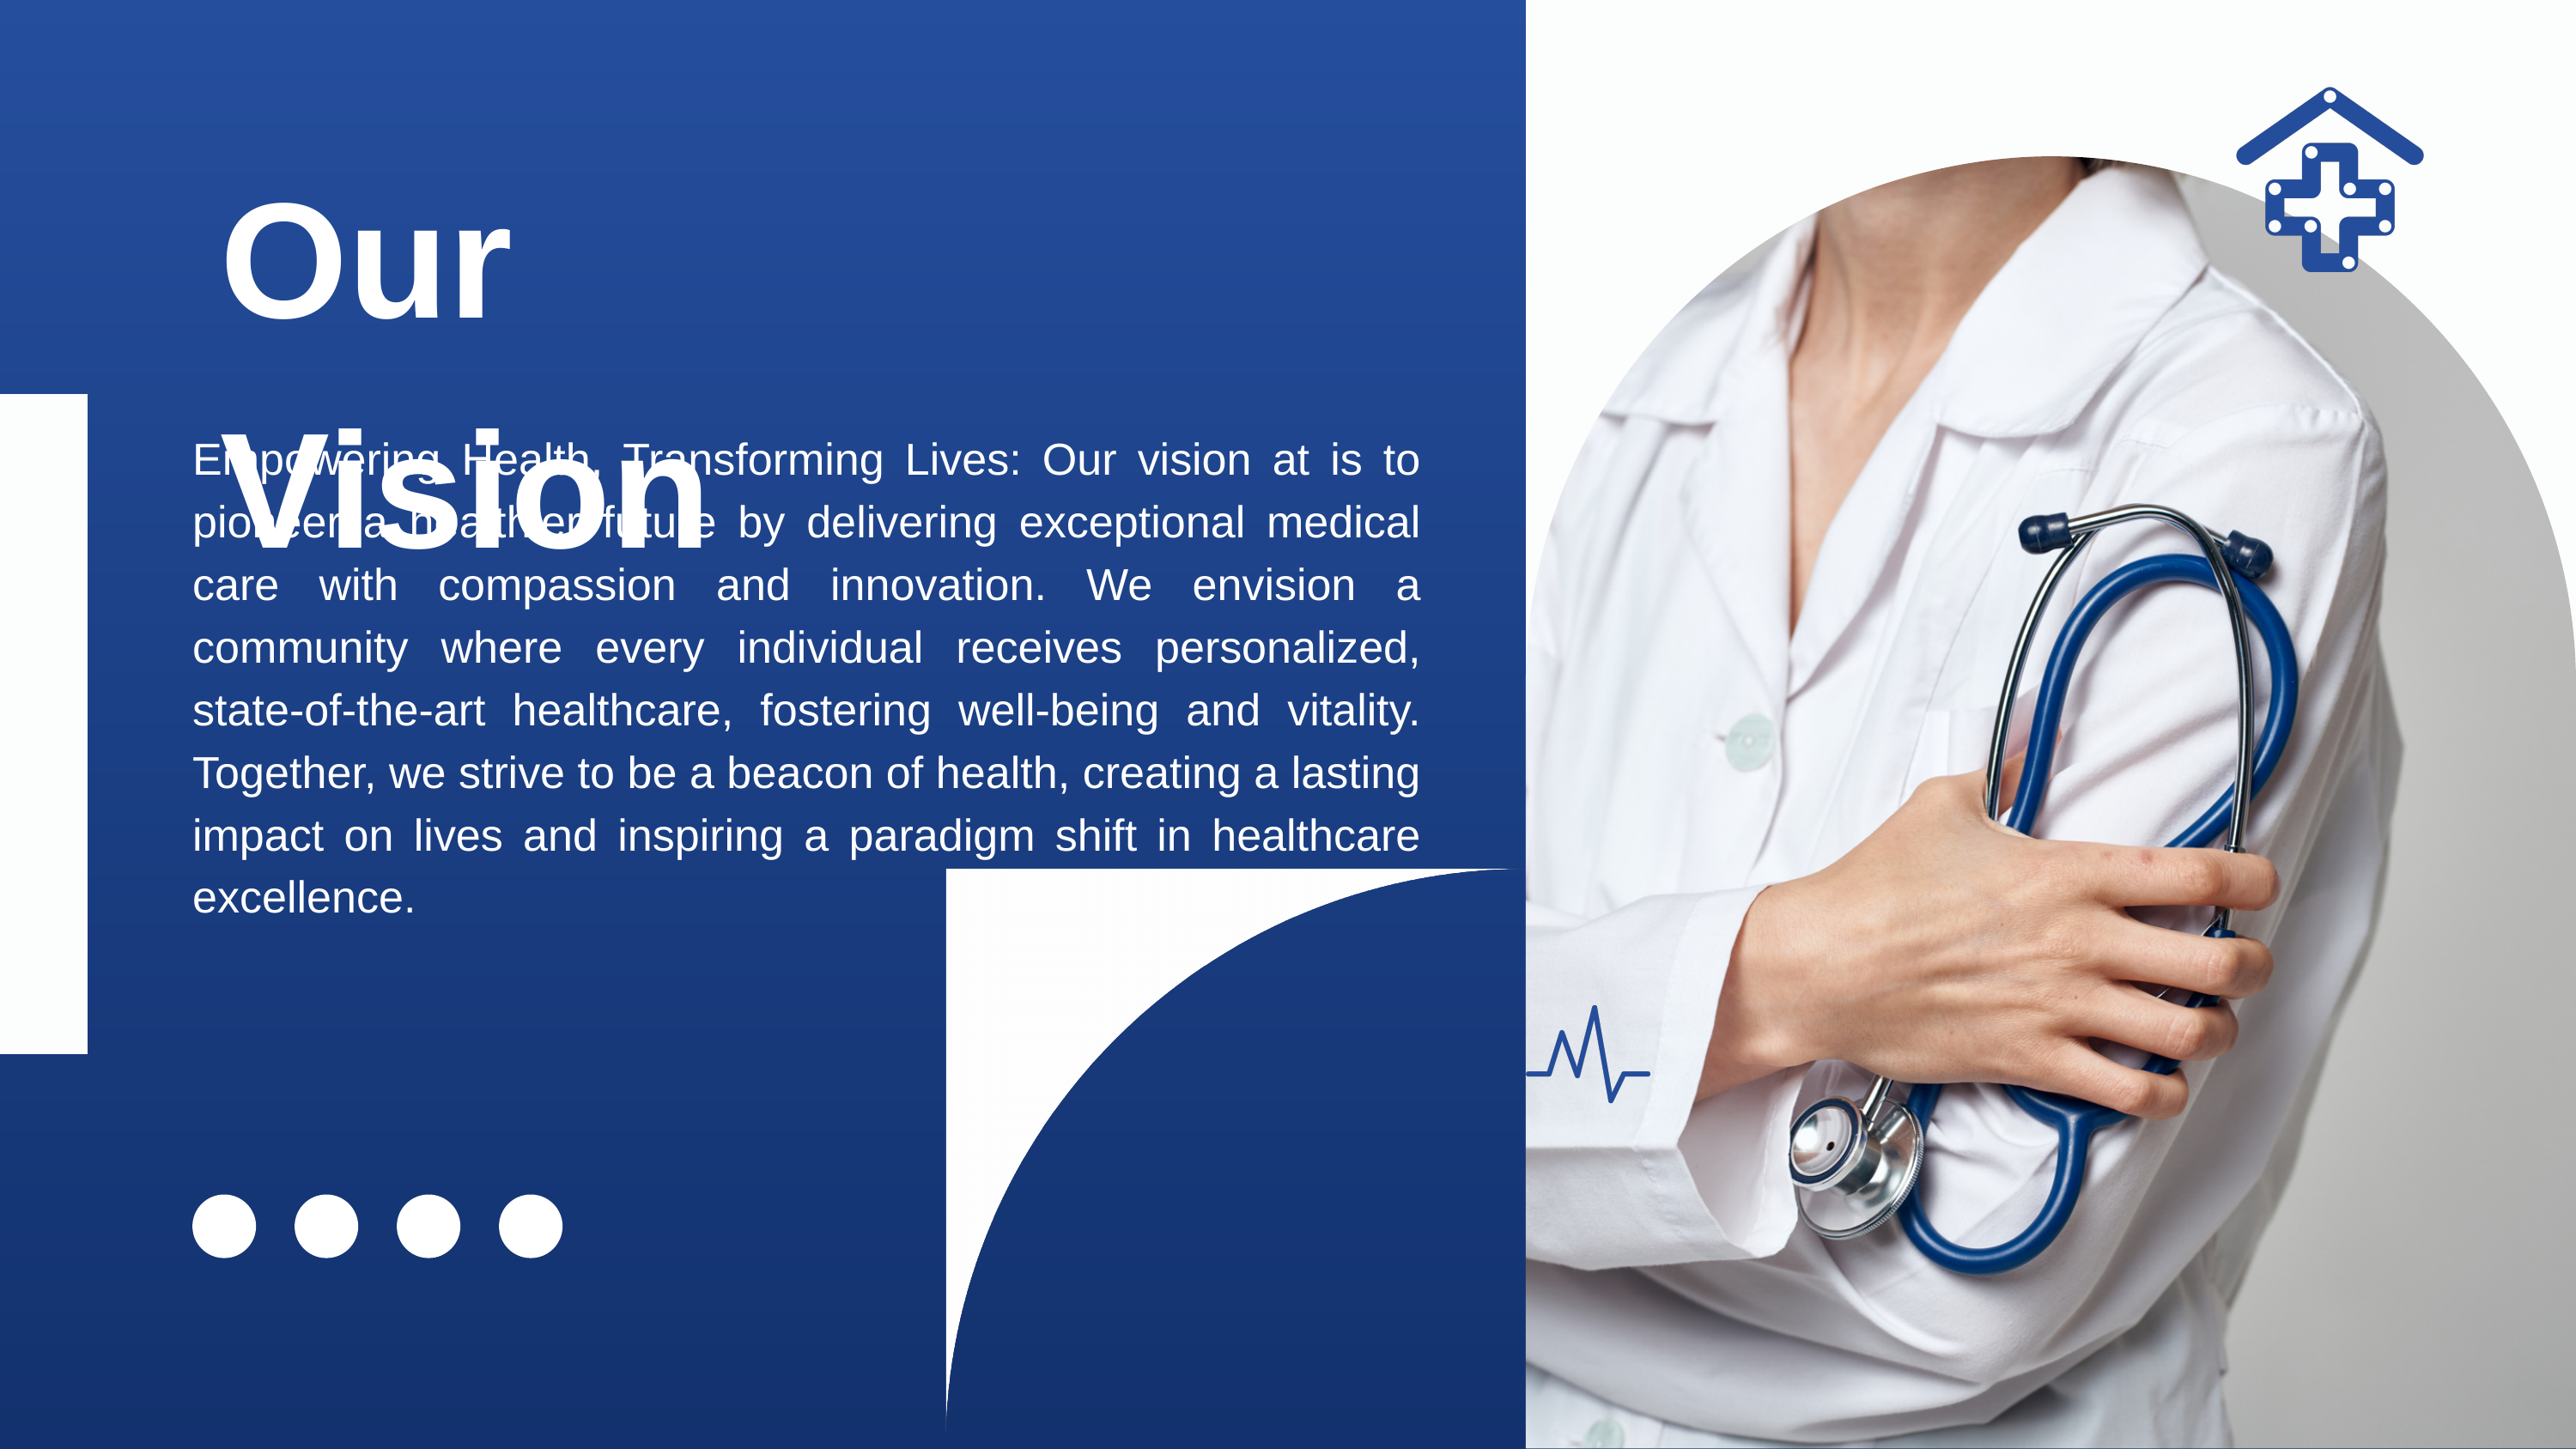

Our Vision

Empowering Health, Transforming Lives: Our vision at is to pioneer a healthier future by delivering exceptional medical care with compassion and innovation. We envision a community where every individual receives personalized, state-of-the-art healthcare, fostering well-being and vitality. Together, we strive to be a beacon of health, creating a lasting impact on lives and inspiring a paradigm shift in healthcare excellence.